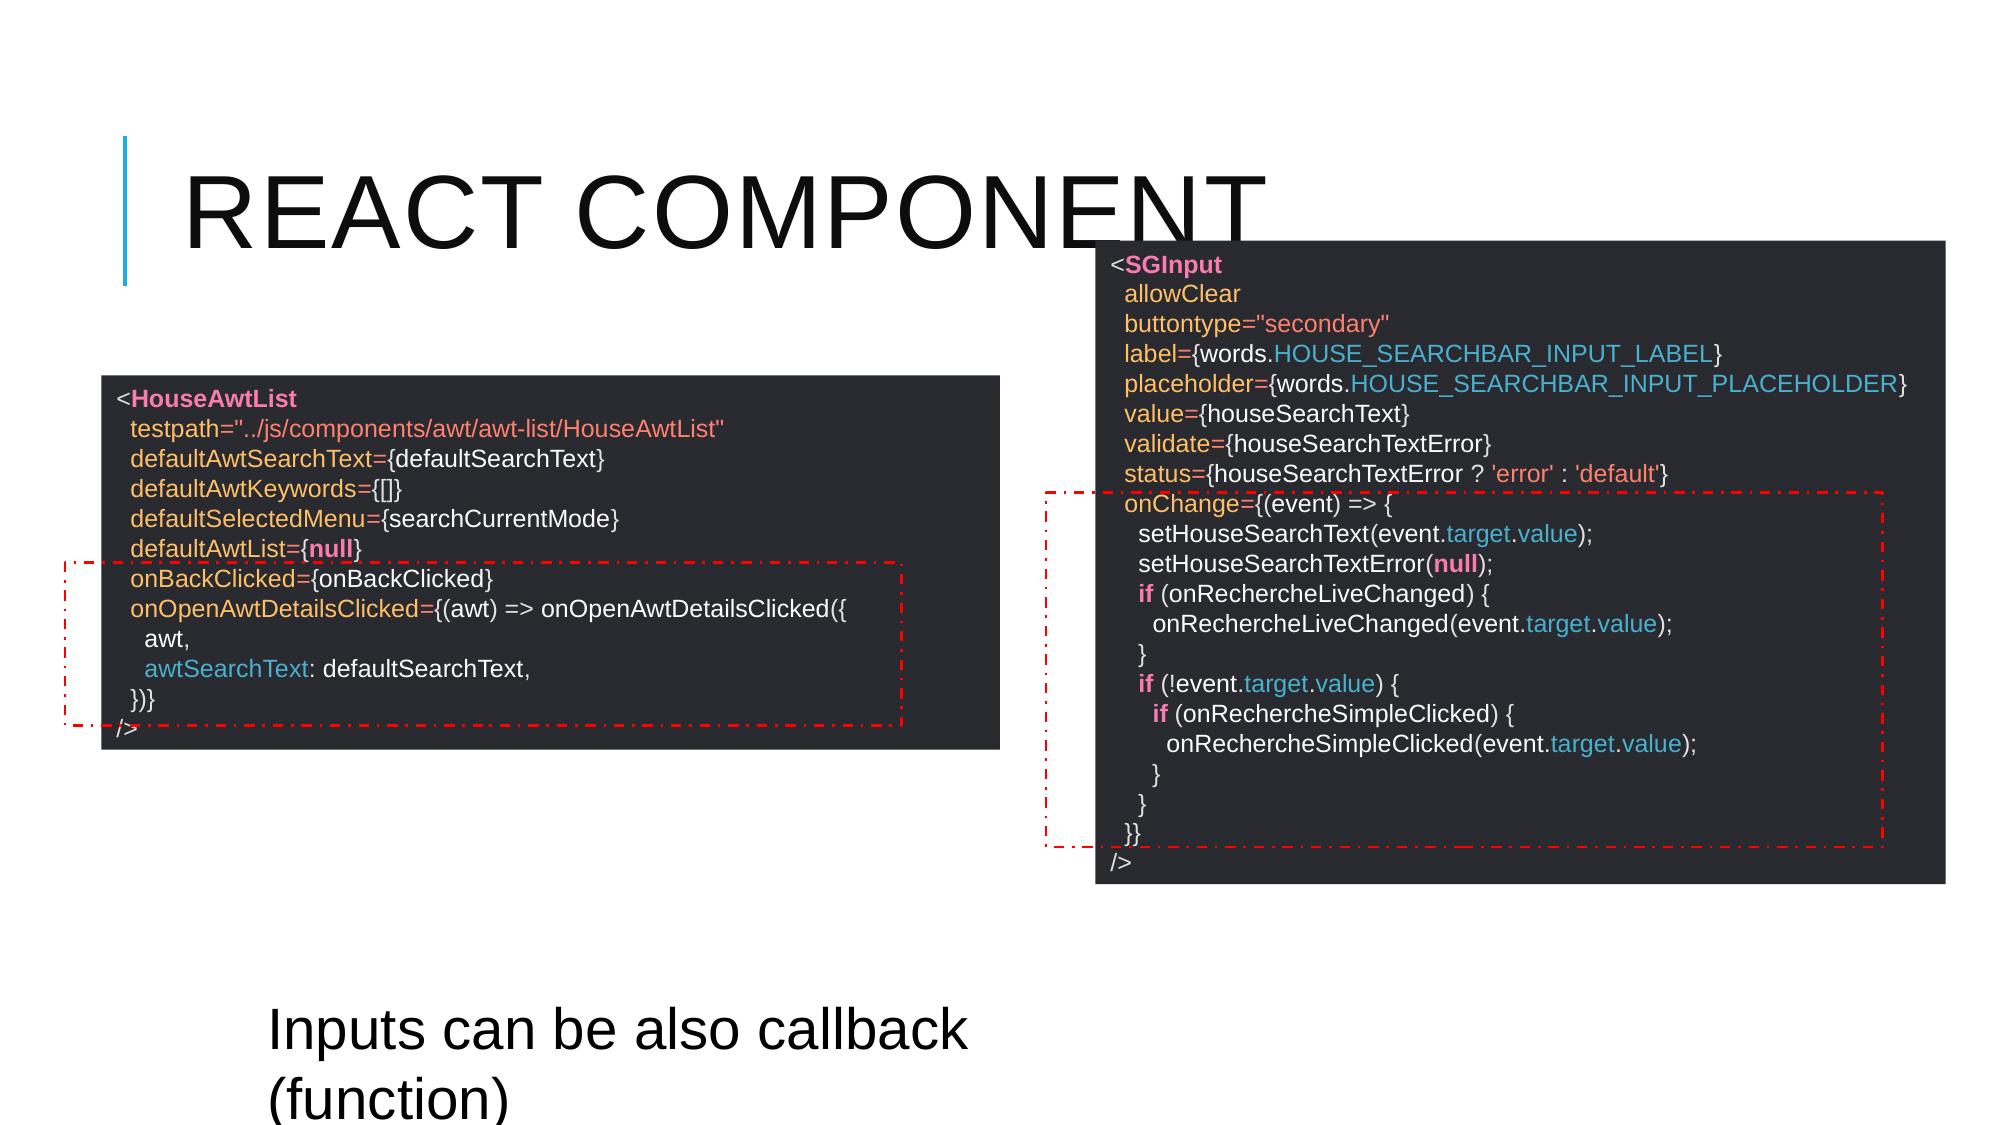

# React component
<SGInput
  allowClear
  buttontype="secondary"
  label={words.HOUSE_SEARCHBAR_INPUT_LABEL}
  placeholder={words.HOUSE_SEARCHBAR_INPUT_PLACEHOLDER}
  value={houseSearchText}
  validate={houseSearchTextError}
  status={houseSearchTextError ? 'error' : 'default'}
  onChange={(event) => {
    setHouseSearchText(event.target.value);
    setHouseSearchTextError(null);
    if (onRechercheLiveChanged) {
      onRechercheLiveChanged(event.target.value);
    }
    if (!event.target.value) {
      if (onRechercheSimpleClicked) {
        onRechercheSimpleClicked(event.target.value);
      }
    }
  }}
/>
<HouseAwtList
  testpath="../js/components/awt/awt-list/HouseAwtList"
  defaultAwtSearchText={defaultSearchText}
  defaultAwtKeywords={[]}
  defaultSelectedMenu={searchCurrentMode}
  defaultAwtList={null}
  onBackClicked={onBackClicked}
  onOpenAwtDetailsClicked={(awt) => onOpenAwtDetailsClicked({
    awt,
    awtSearchText: defaultSearchText,
  })}
/>

Inputs can be also callback (function)